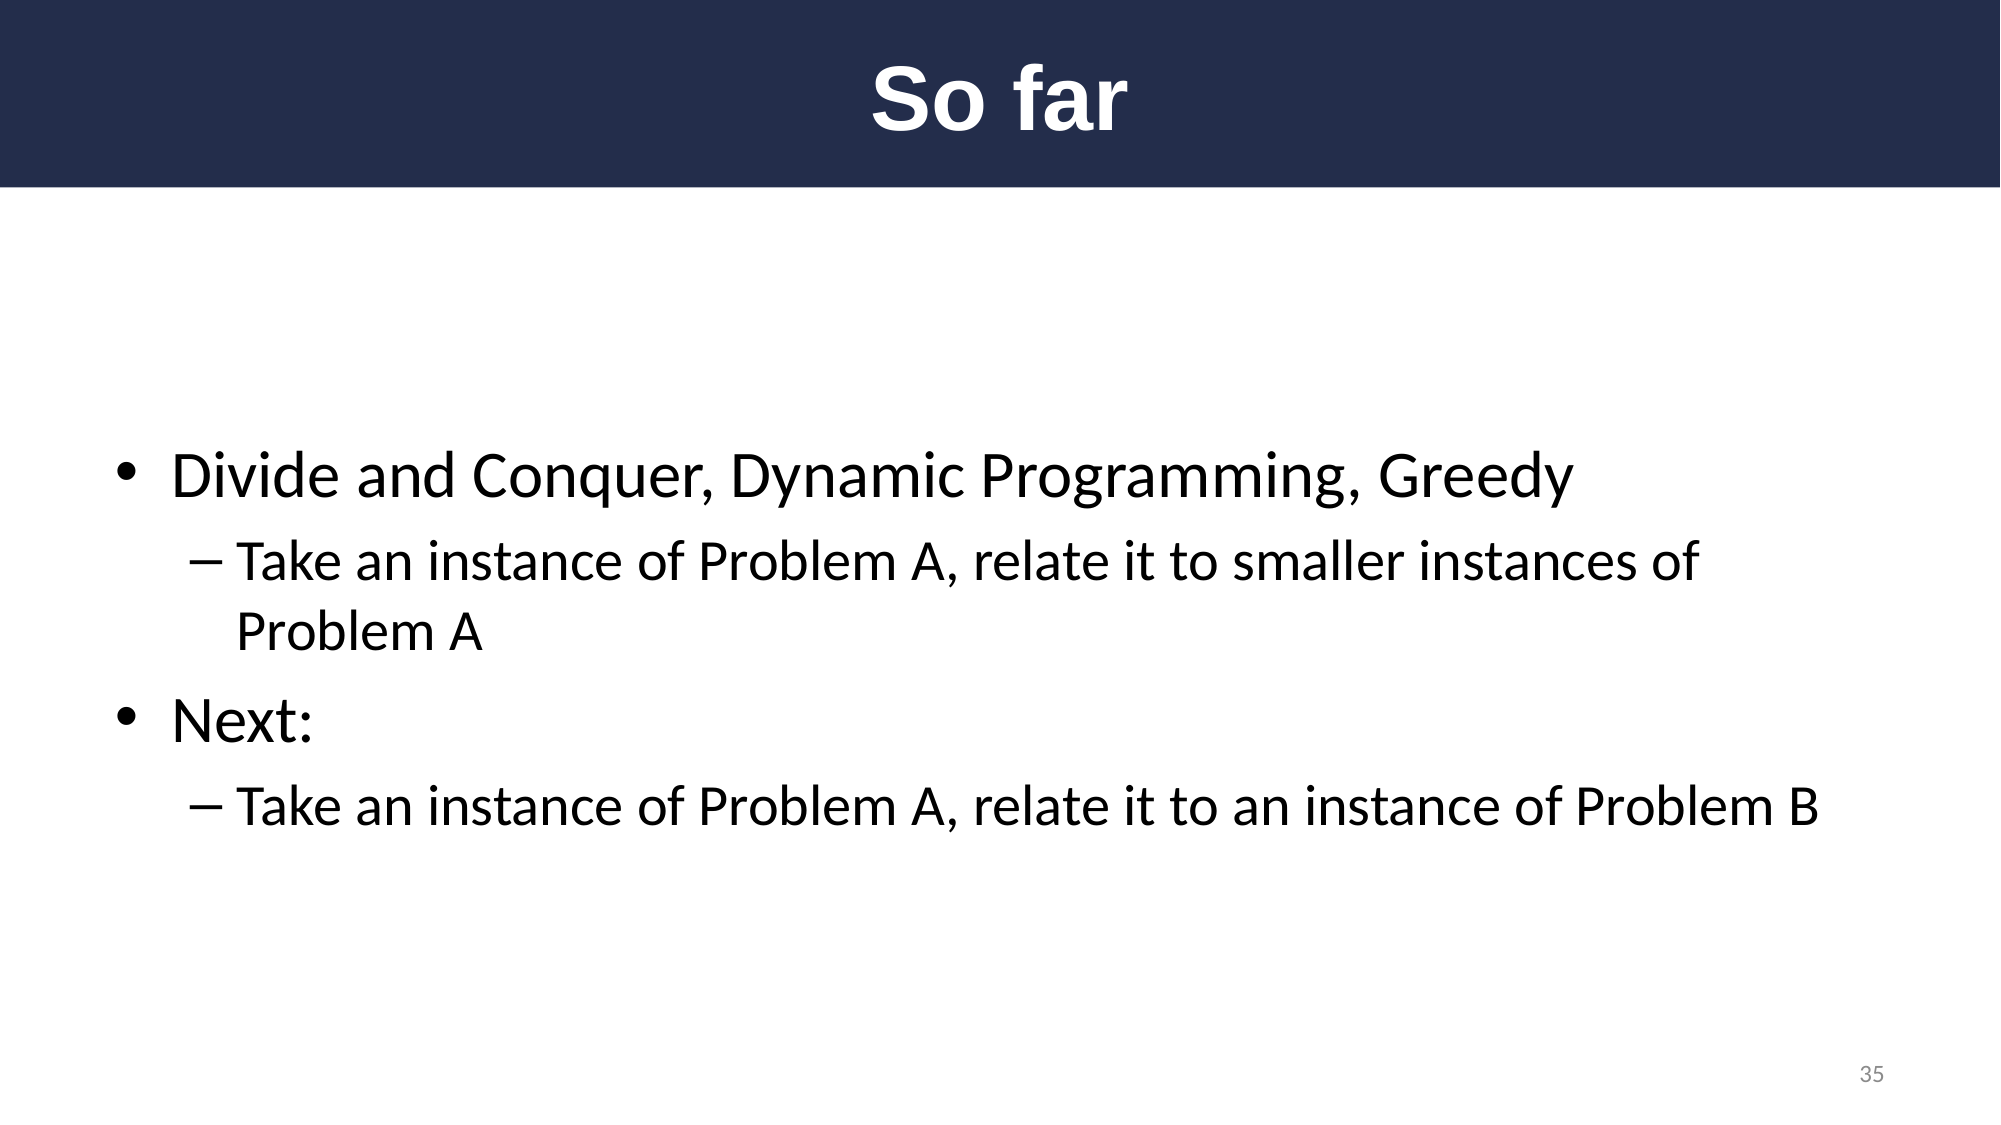

# So far
Divide and Conquer, Dynamic Programming, Greedy
Take an instance of Problem A, relate it to smaller instances of Problem A
Next:
Take an instance of Problem A, relate it to an instance of Problem B
35